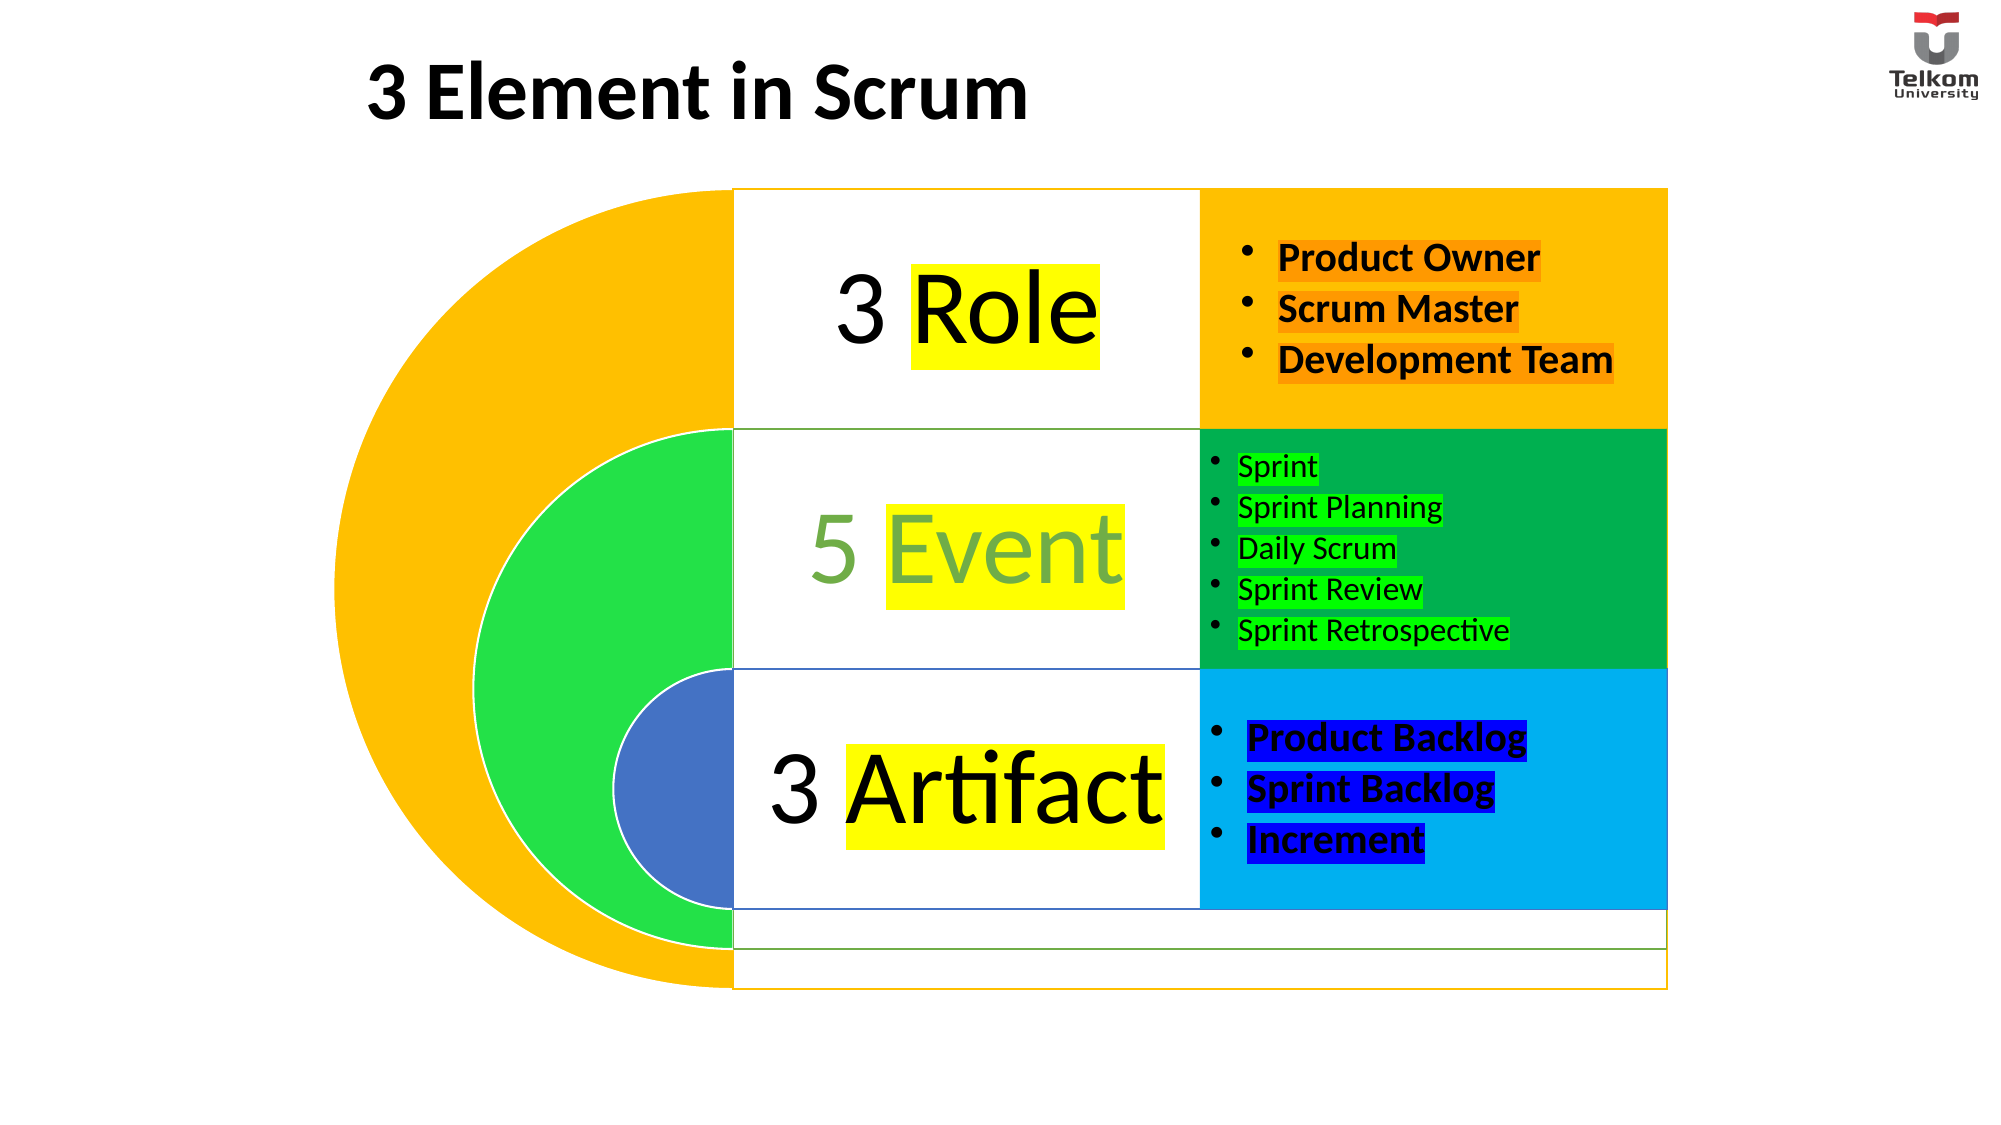

3 Element in Scrum
3 Role
5 Event
3 Artifact
Product Owner
Scrum Master
Development Team
Sprint
Sprint Planning
Daily Scrum
Sprint Review
Sprint Retrospective
Product Backlog
Sprint Backlog
Increment